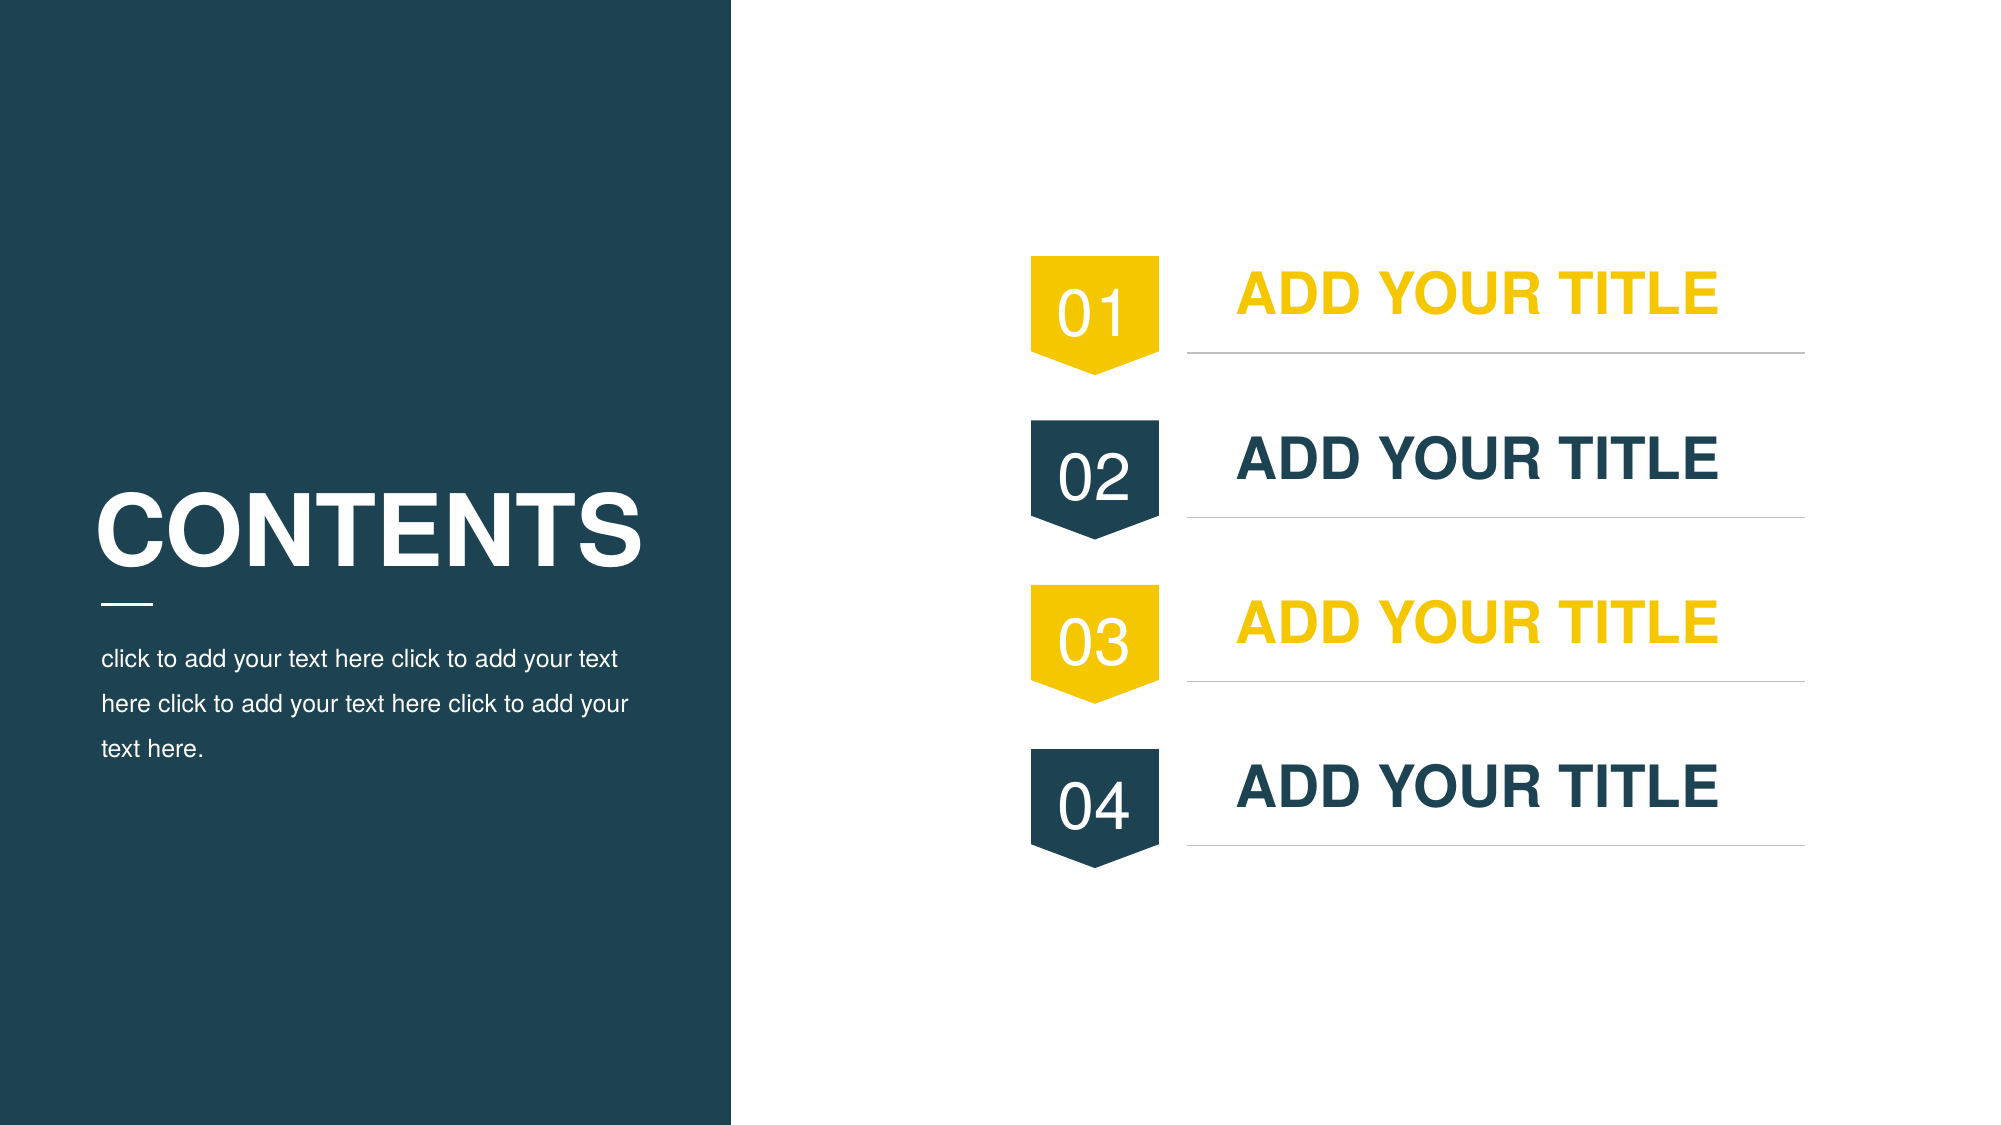

ADD YOUR TITLE
01
ADD YOUR TITLE
02
CONTENTS
ADD YOUR TITLE
03
click to add your text here click to add your text here click to add your text here click to add your text here.
ADD YOUR TITLE
04